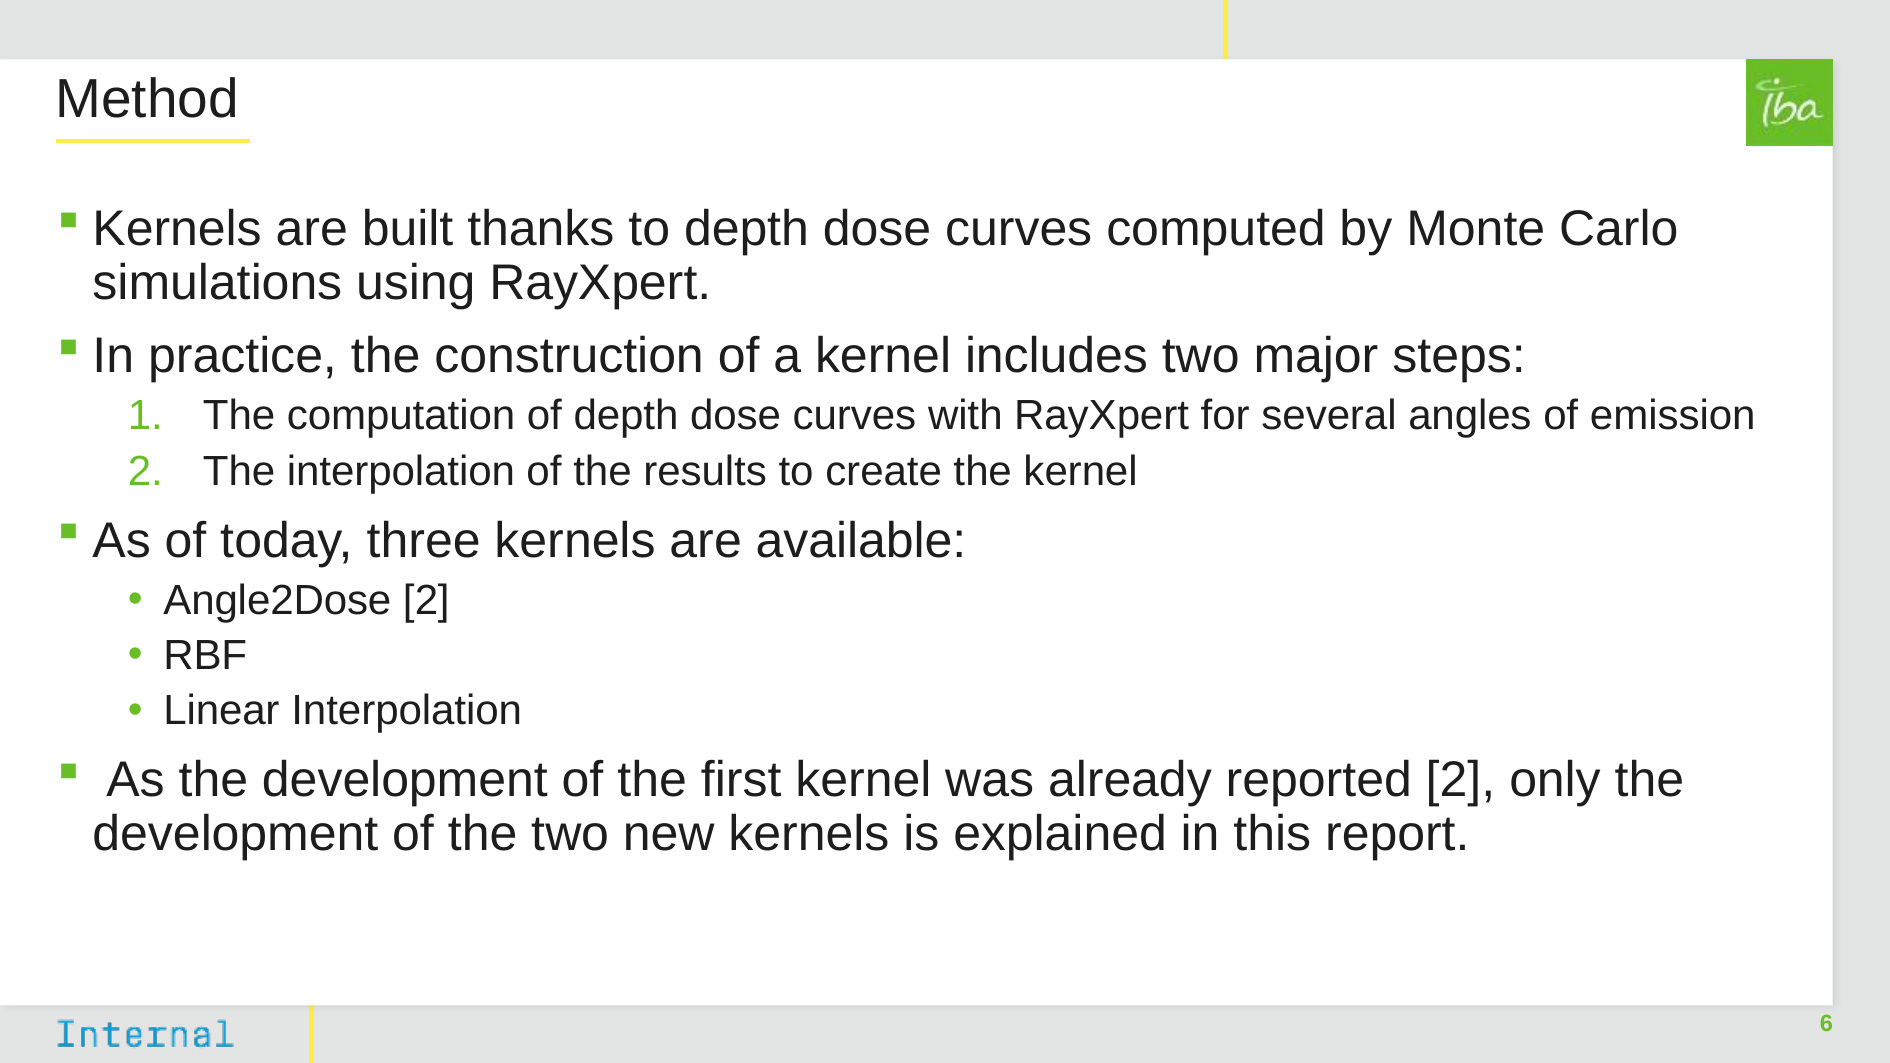

# Method
Kernels are built thanks to depth dose curves computed by Monte Carlo simulations using RayXpert.
In practice, the construction of a kernel includes two major steps:
The computation of depth dose curves with RayXpert for several angles of emission
The interpolation of the results to create the kernel
As of today, three kernels are available:
Angle2Dose [2]
RBF
Linear Interpolation
 As the development of the first kernel was already reported [2], only the development of the two new kernels is explained in this report.

6